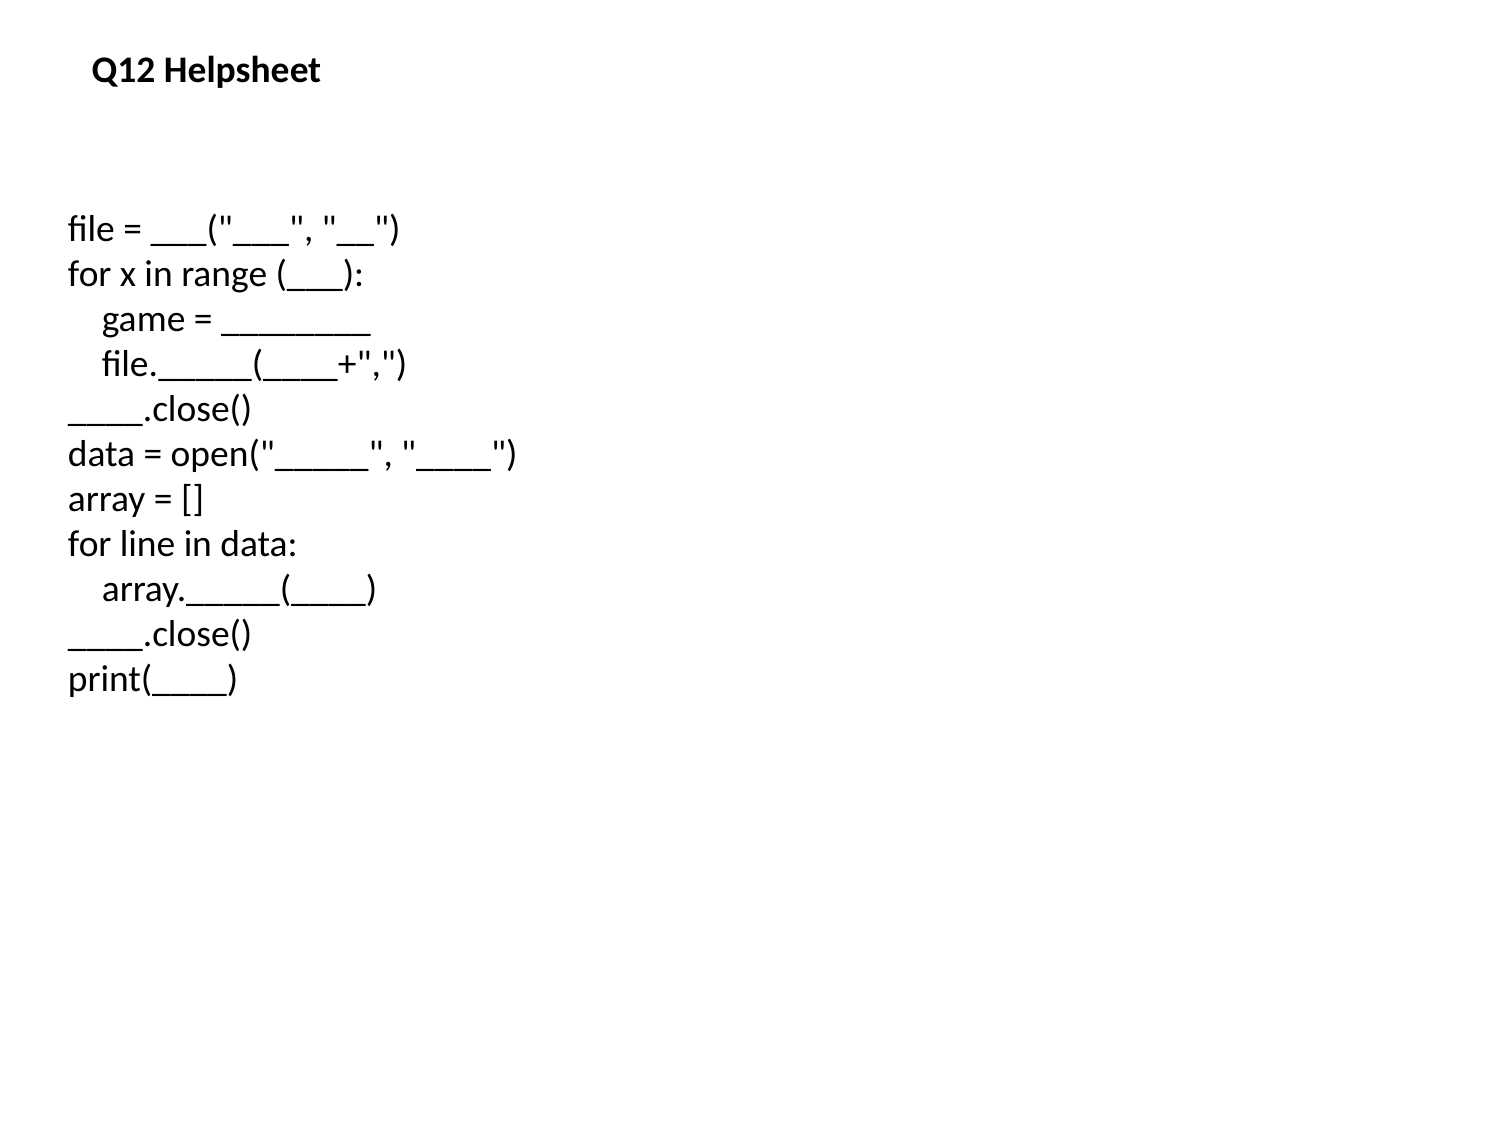

Q12 Helpsheet

file = ___("___", "__")
for x in range (___):
    game = ________
    file._____(____+",")
____.close()
data = open("_____", "____")
array = []
for line in data:
    array._____(____)
____.close()
print(____)